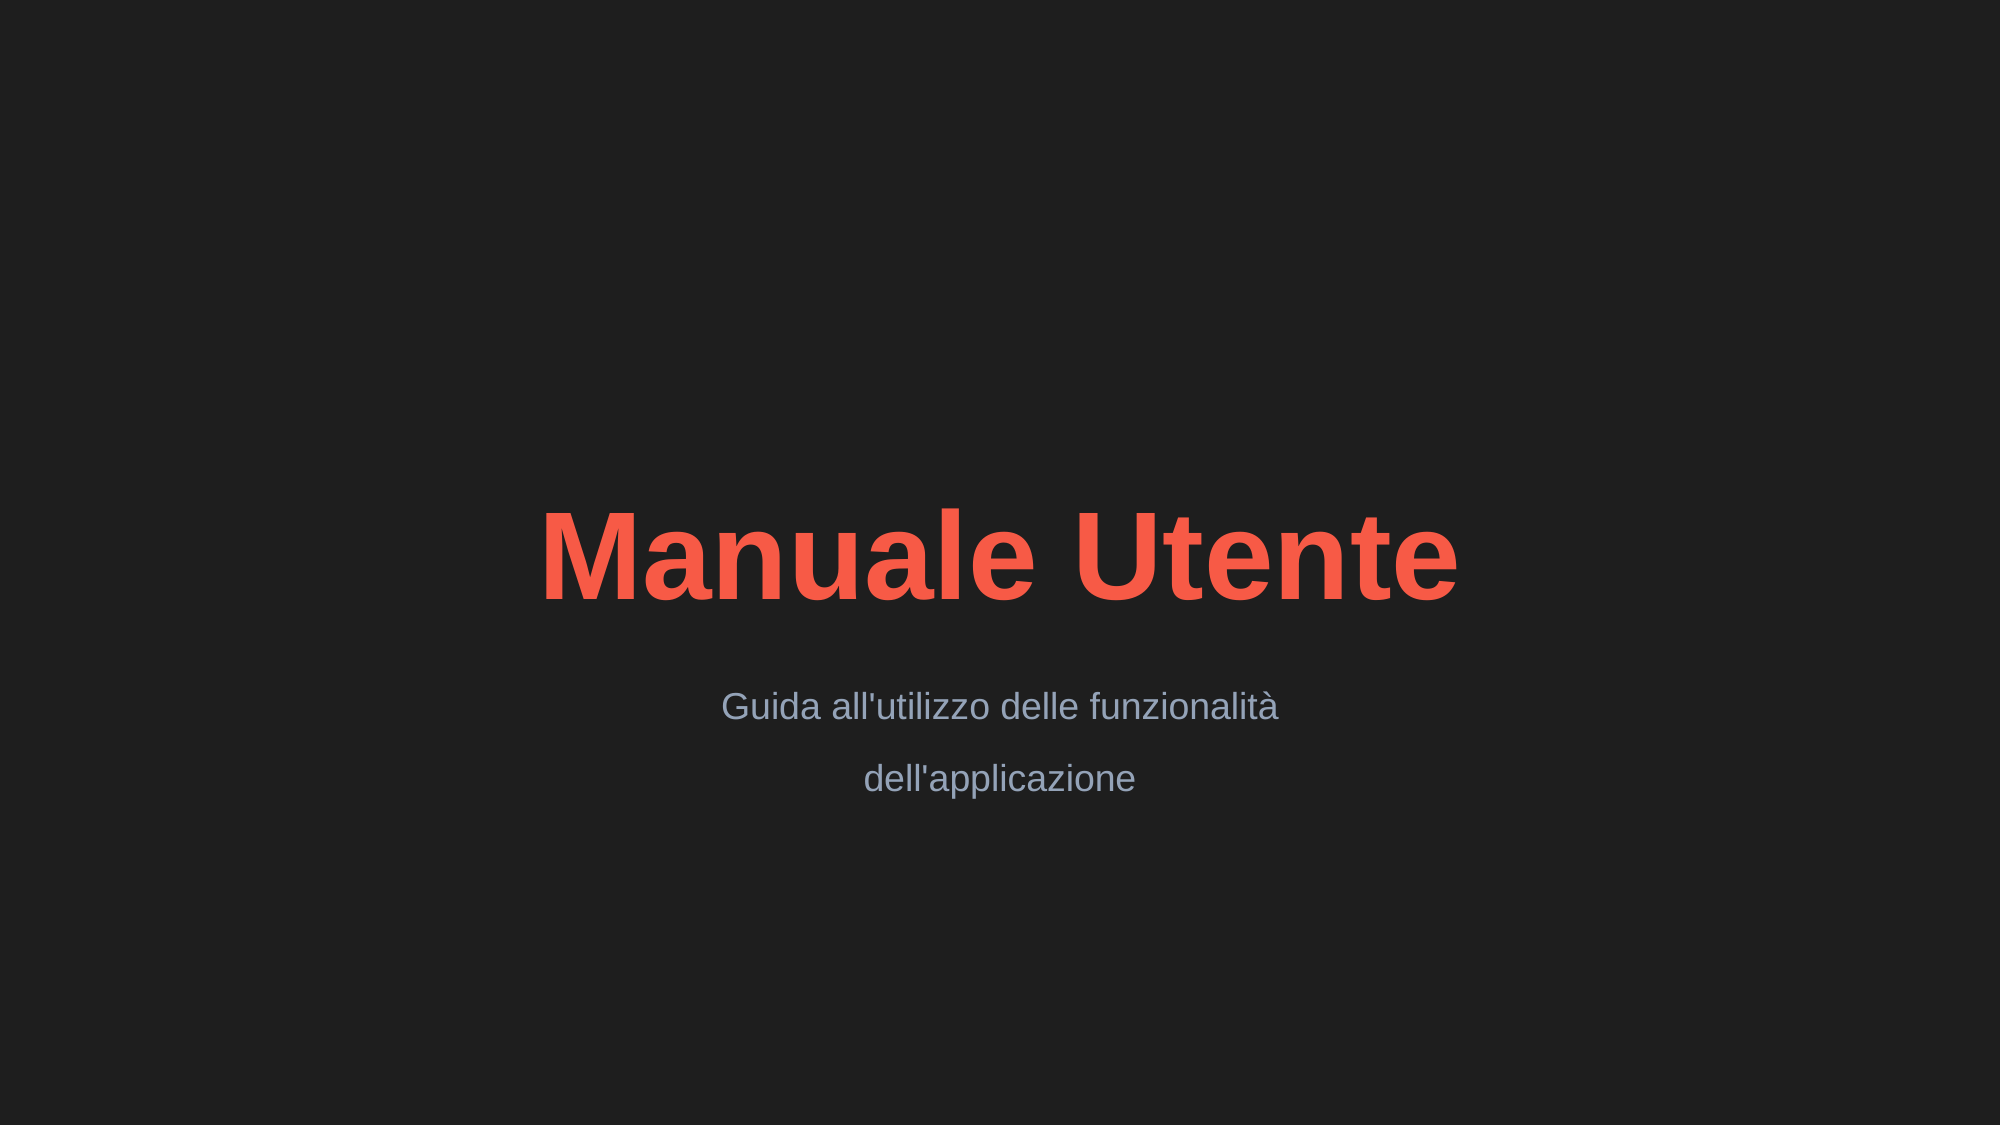

Manuale Utente
Guida all'utilizzo delle funzionalità dell'applicazione